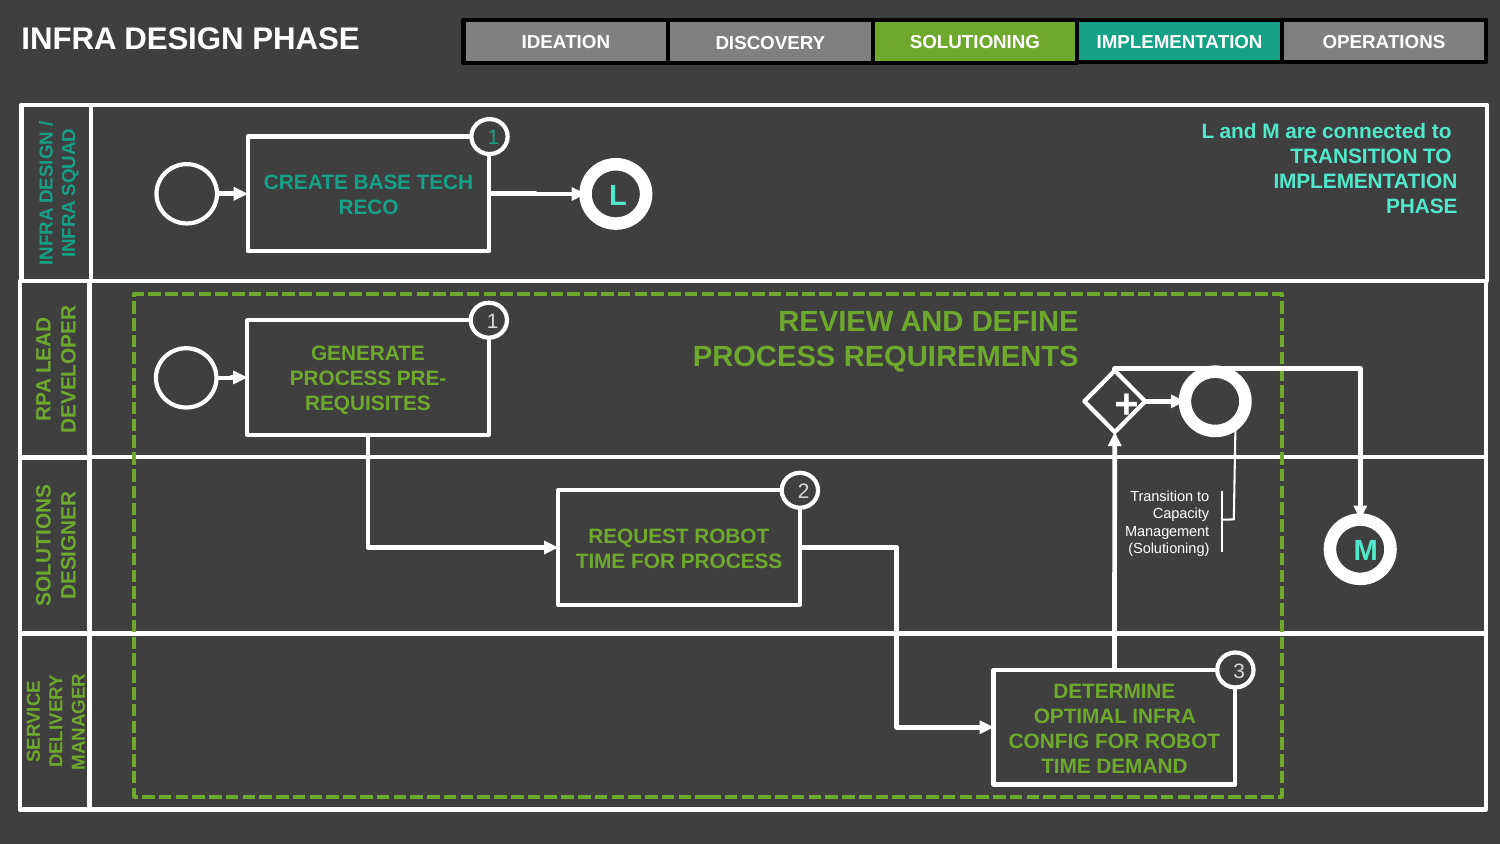

INFRA DESIGN PHASE
IMPLEMENTATION
OPERATIONS
IDEATION
SOLUTIONING
DISCOVERY

L and M are connected to
TRANSITION TO
IMPLEMENTATION
PHASE
1
CREATE BASE TECH RECO
INFRA DESIGN / INFRA SQUAD

L

REVIEW AND DEFINE PROCESS REQUIREMENTS

1
GENERATE PROCESS PRE-REQUISITES
RPA LEAD DEVELOPER

+

2
REQUEST ROBOT TIME FOR PROCESS
Transition to
Capacity Management (Solutioning)
SOLUTIONS DESIGNER
M

3
DETERMINE OPTIMAL INFRA CONFIG FOR ROBOT TIME DEMAND
SERVICE DELIVERY MANAGER